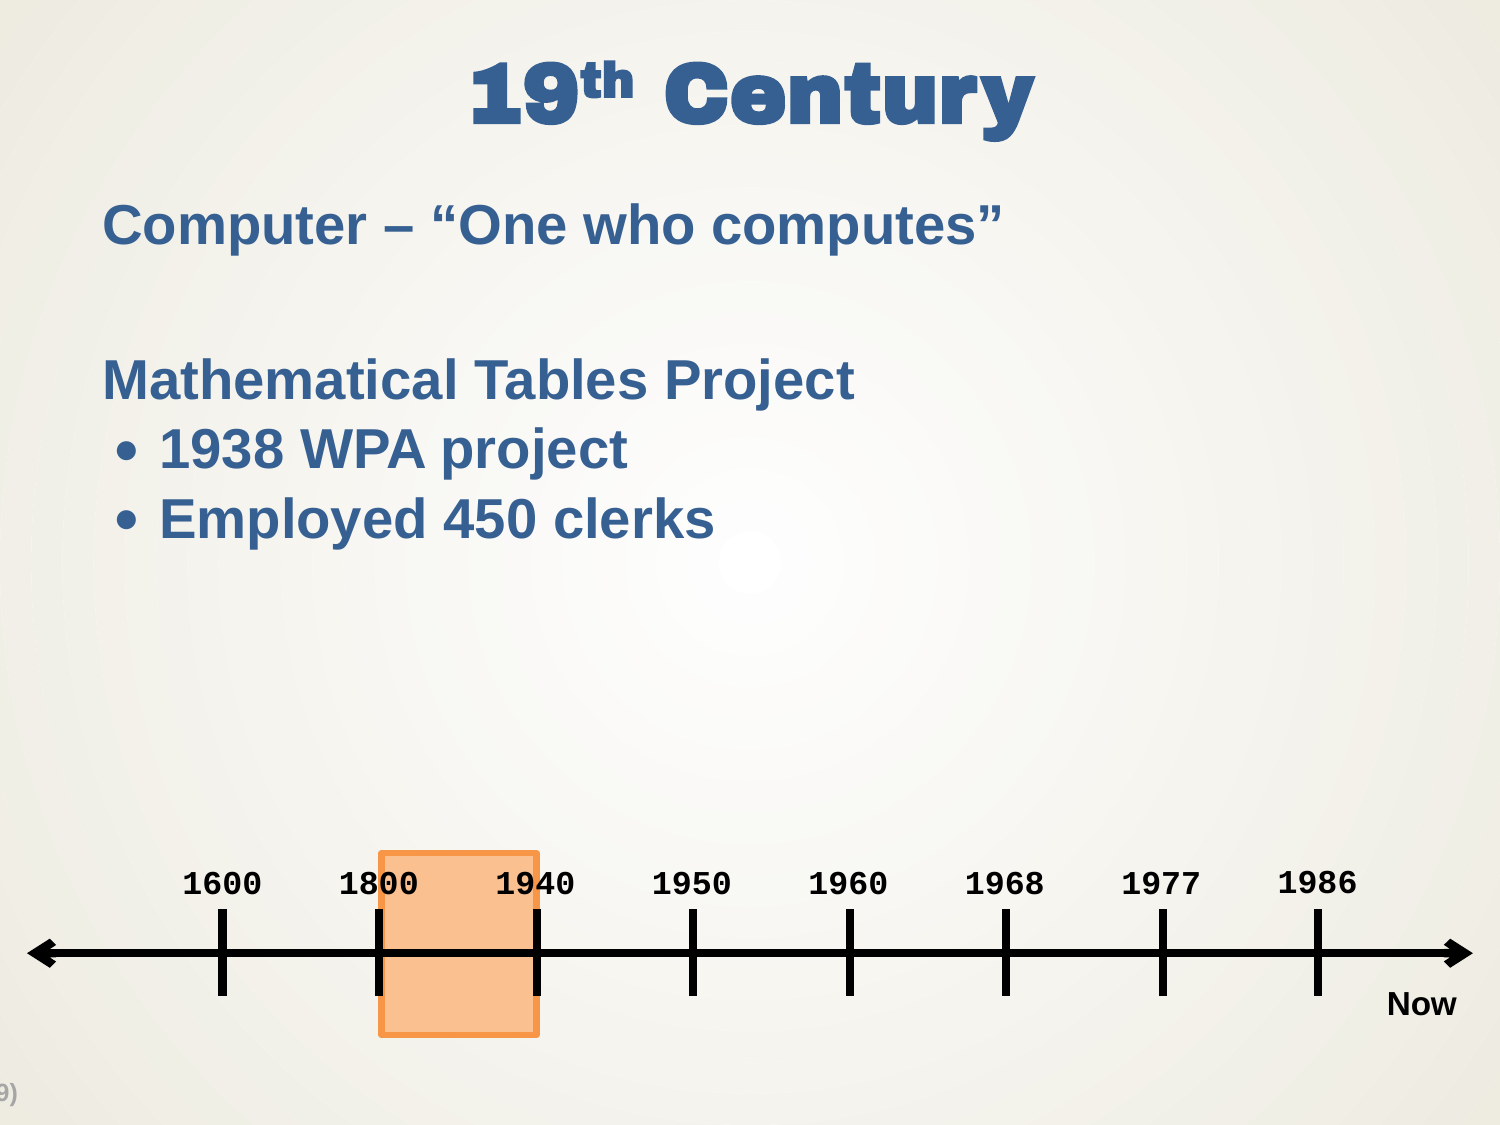

# 19th Century
Computer – “One who computes”

Mathematical Tables Project
1938 WPA project
Employed 450 clerks

1986
1600
1800
1940
1950
1960
1968
1977
Now